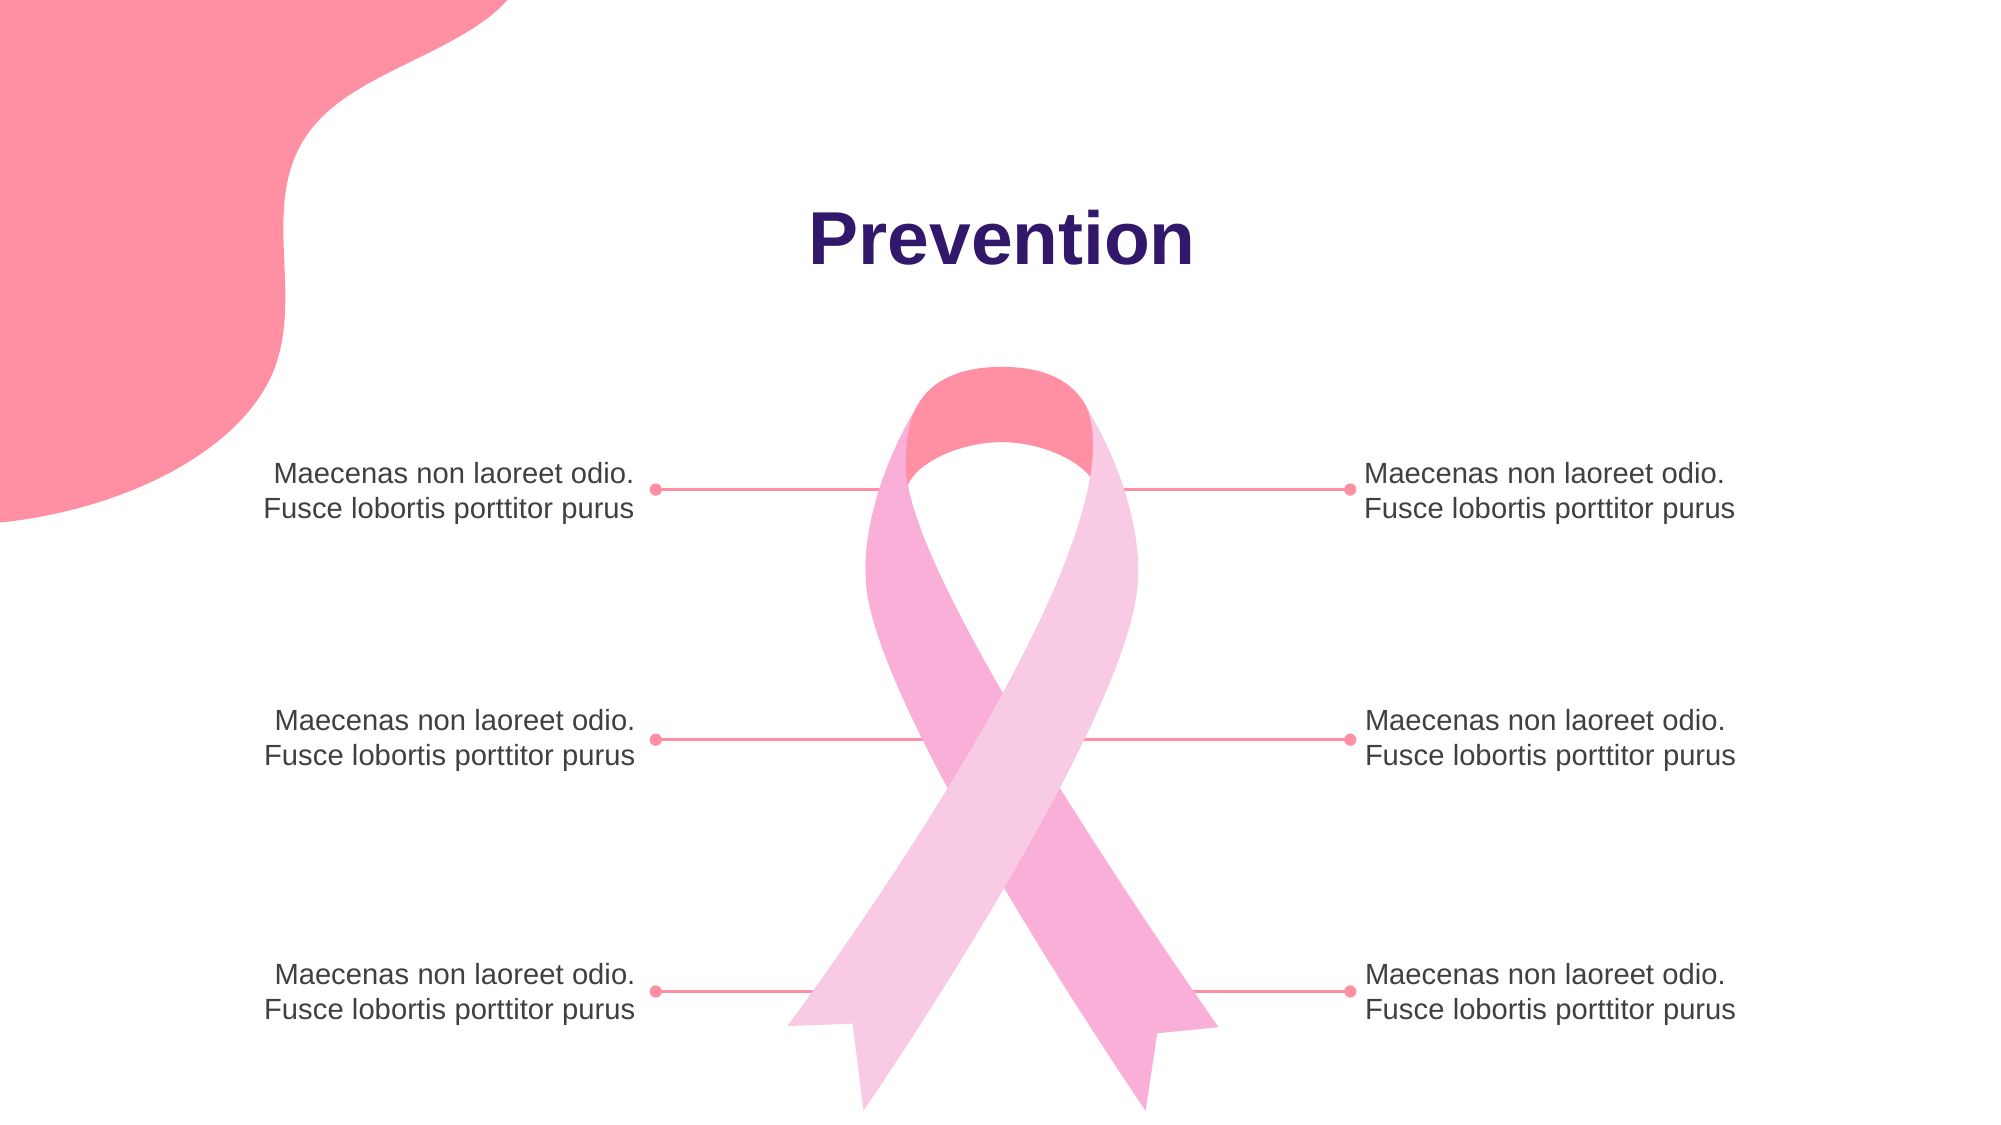

Prevention

Maecenas non laoreet odio. Fusce lobortis porttitor purus
Maecenas non laoreet odio. Fusce lobortis porttitor purus
Maecenas non laoreet odio. Fusce lobortis porttitor purus
Maecenas non laoreet odio. Fusce lobortis porttitor purus
Maecenas non laoreet odio. Fusce lobortis porttitor purus
Maecenas non laoreet odio. Fusce lobortis porttitor purus